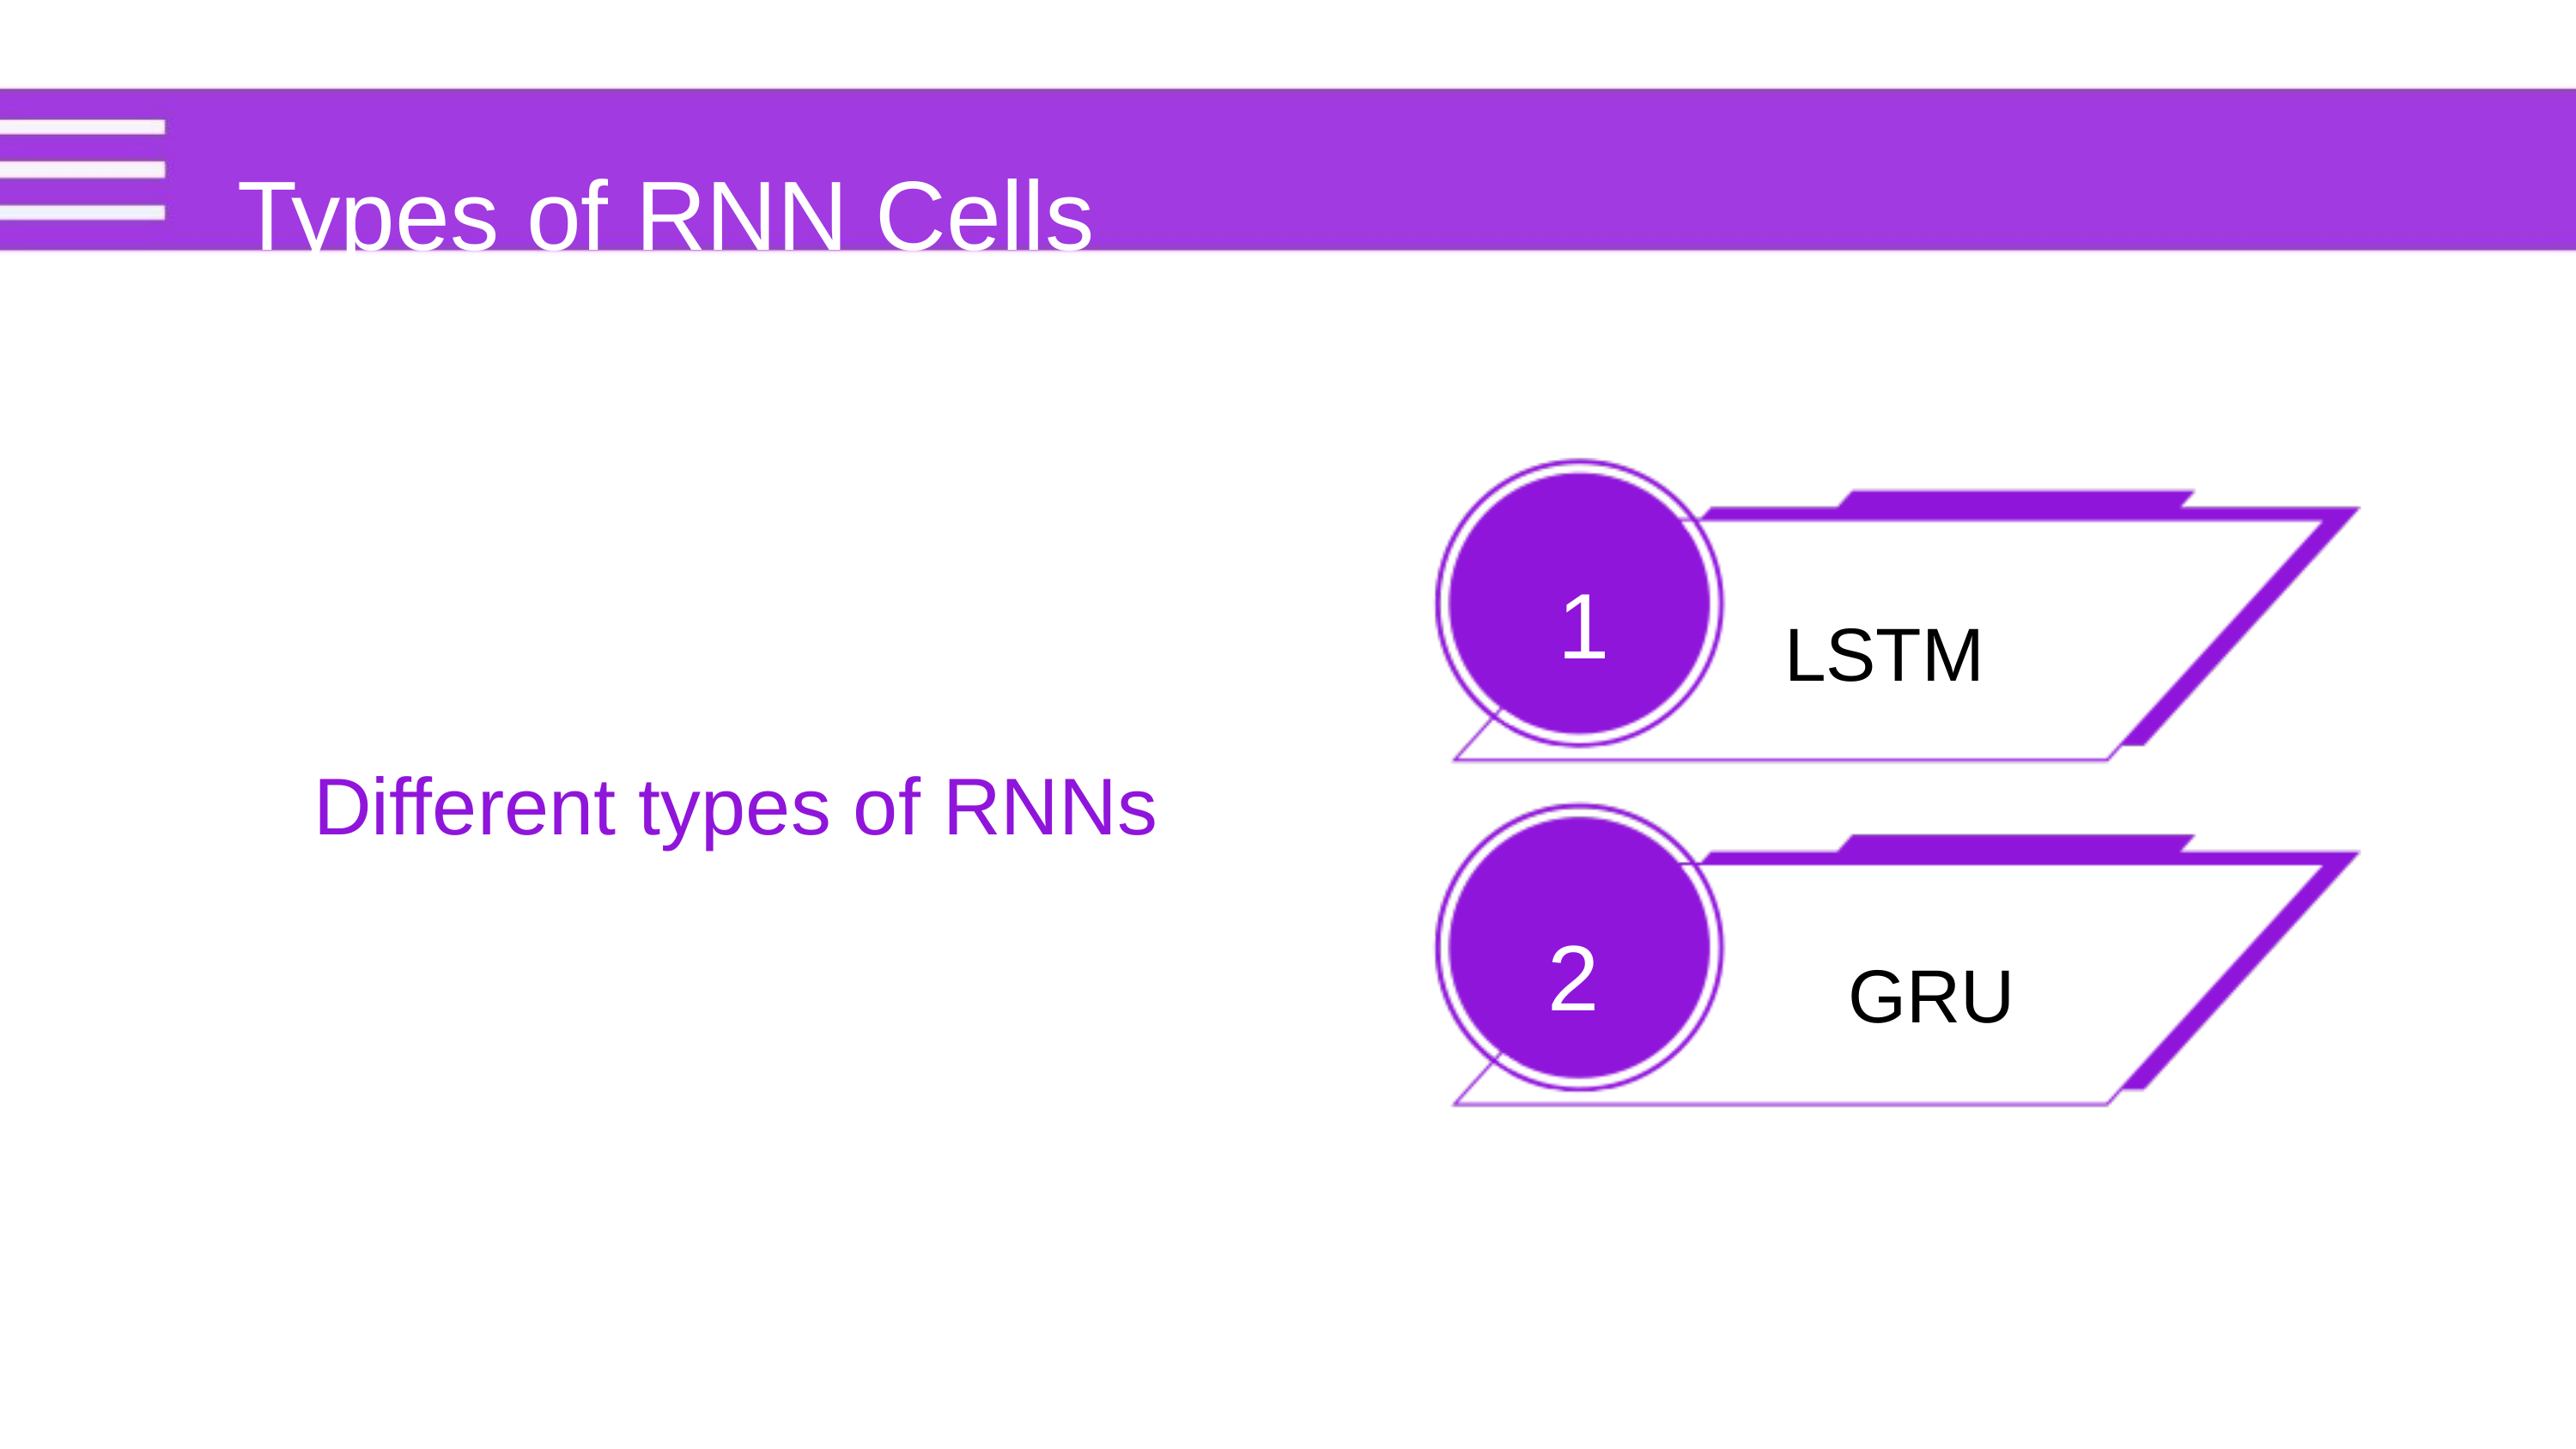

Types of RNN Cells

1
LSTM
2
GRU
Different types of RNNs